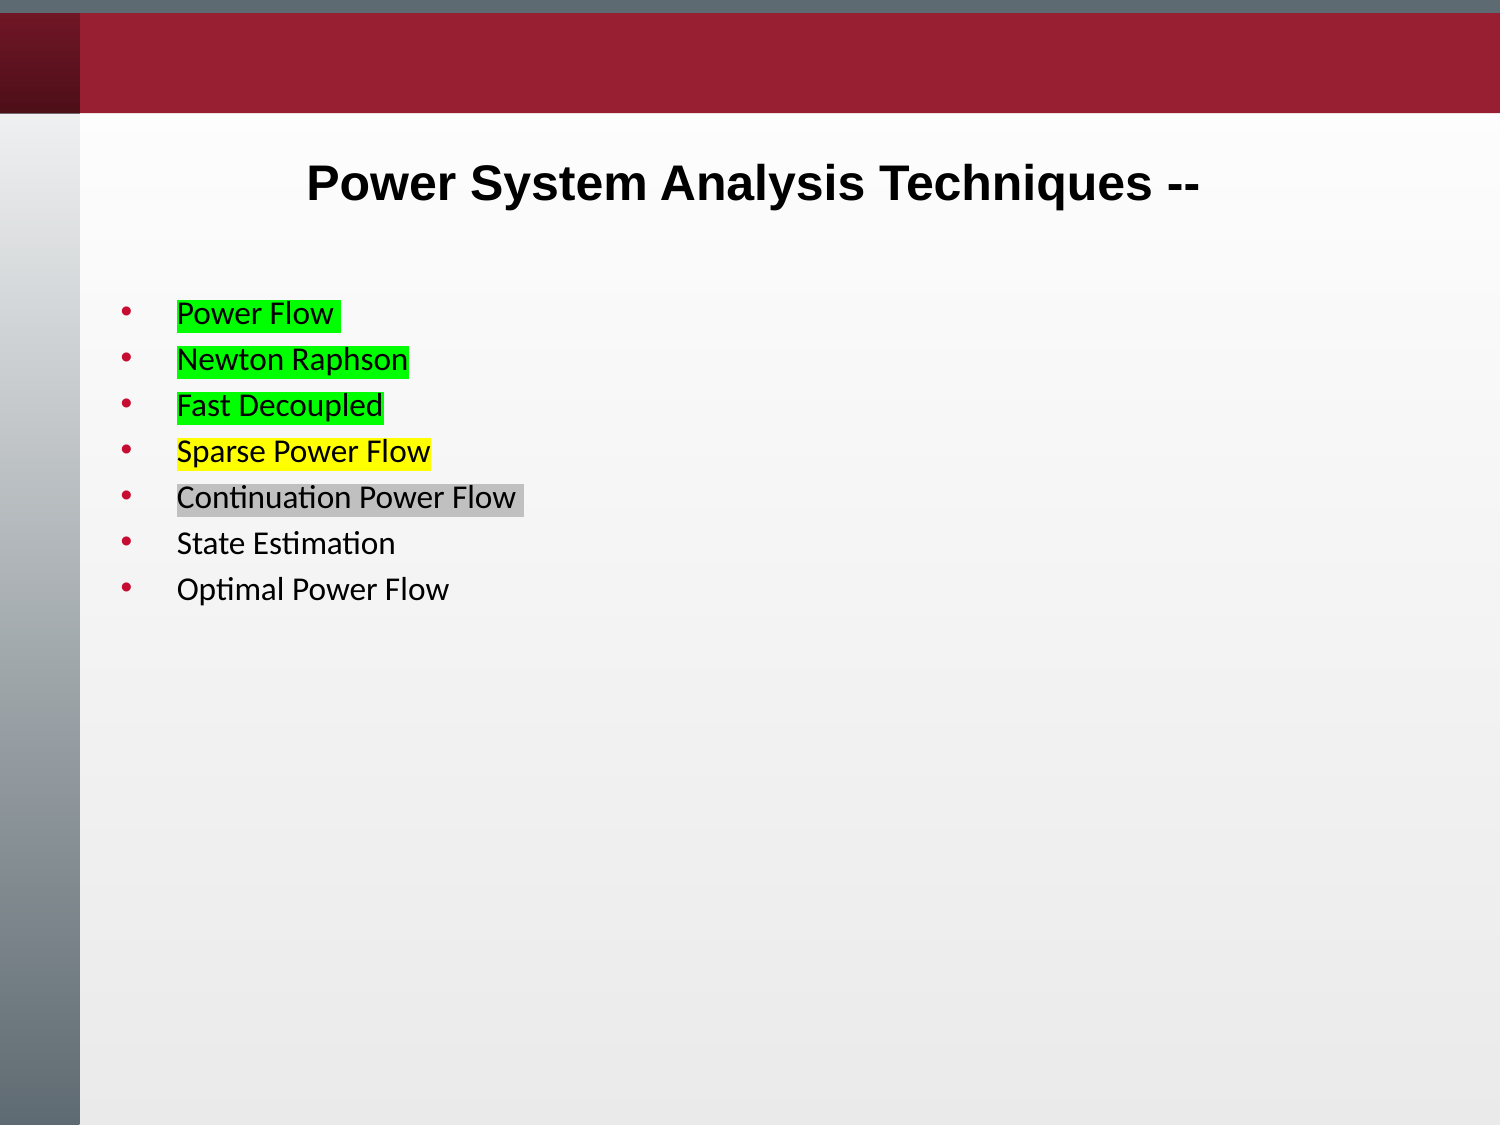

# Power System Analysis Techniques --
Power Flow
Newton Raphson
Fast Decoupled
Sparse Power Flow
Continuation Power Flow
State Estimation
Optimal Power Flow